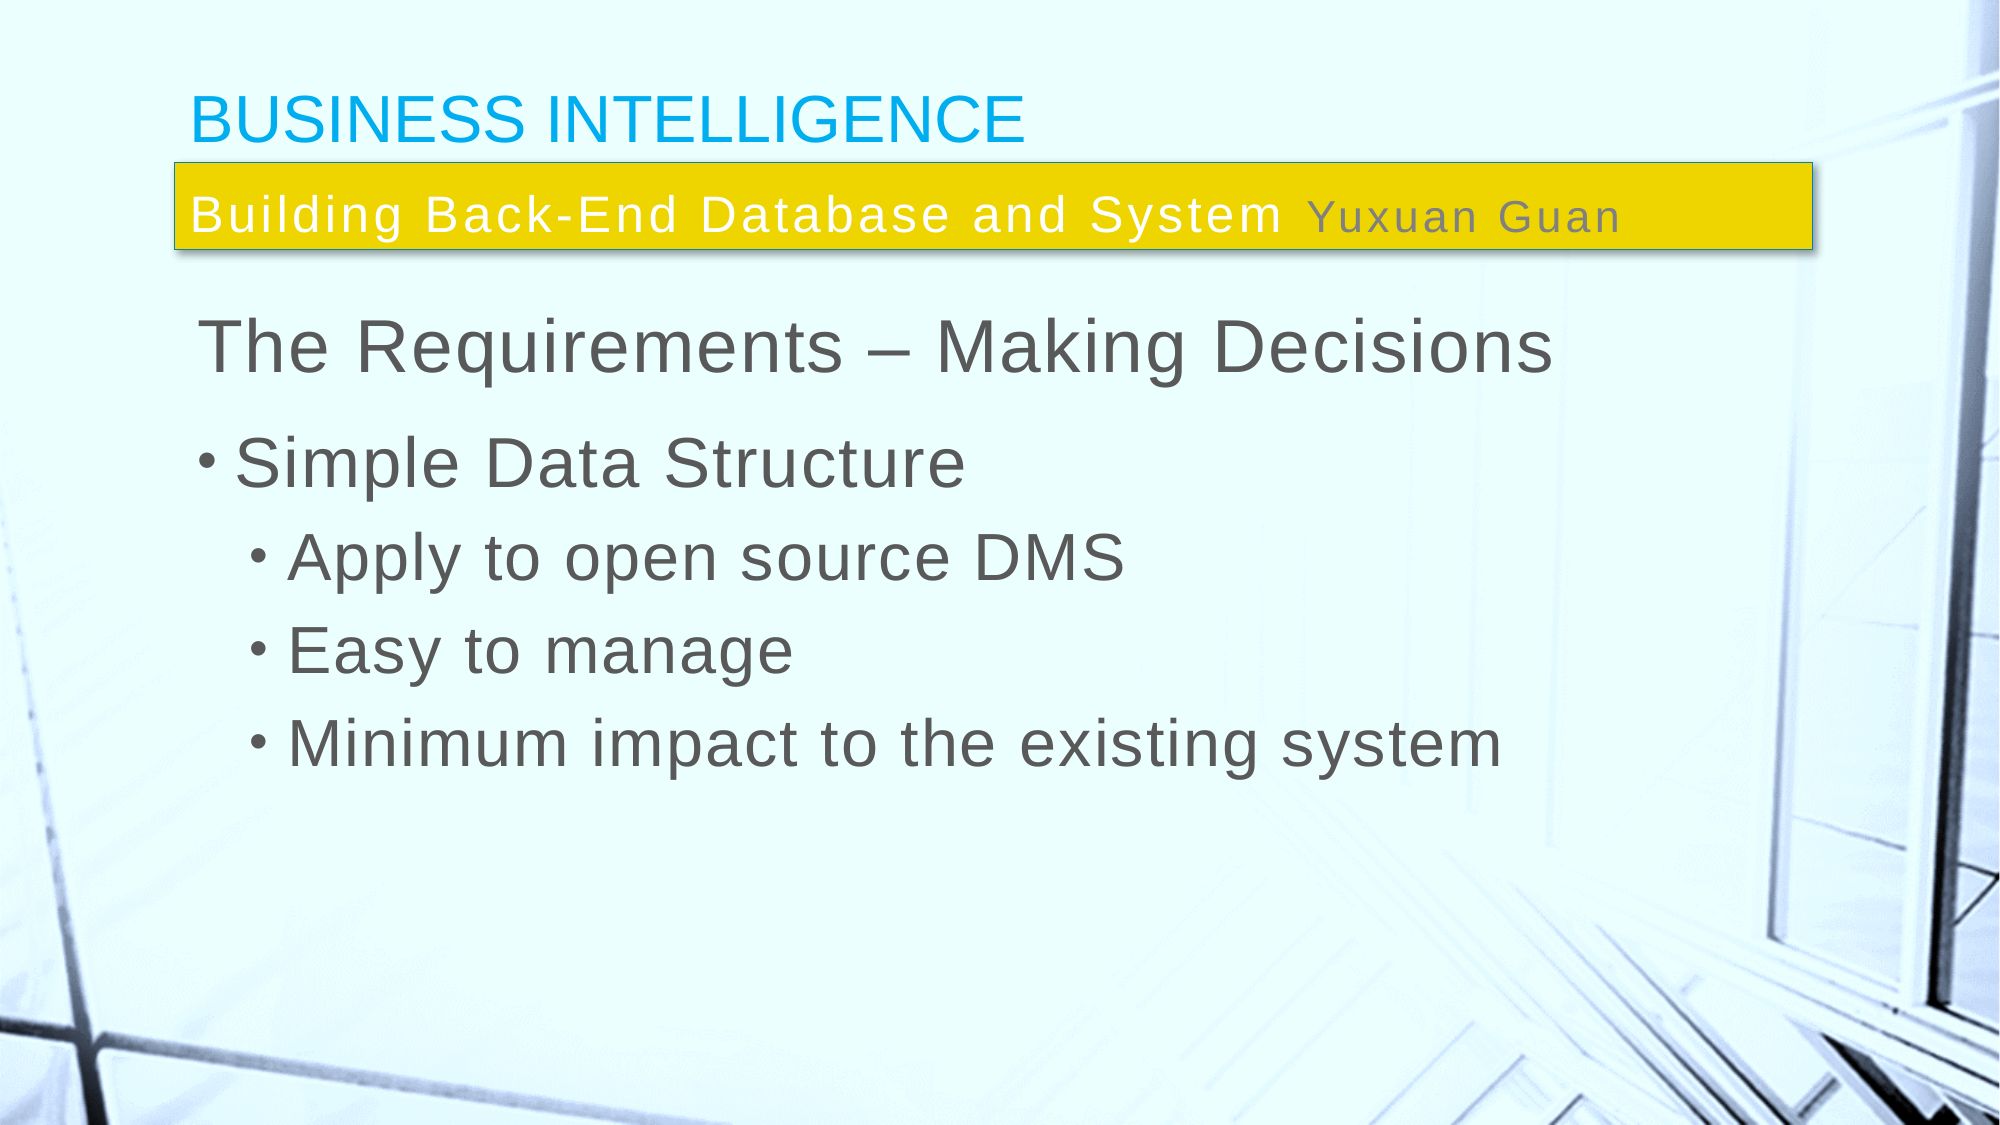

# BUSINESS INTELLIGENCE
Building Back-End Database and System Yuxuan Guan
The Requirements – Making Decisions
Simple Data Structure
Apply to open source DMS
Easy to manage
Minimum impact to the existing system